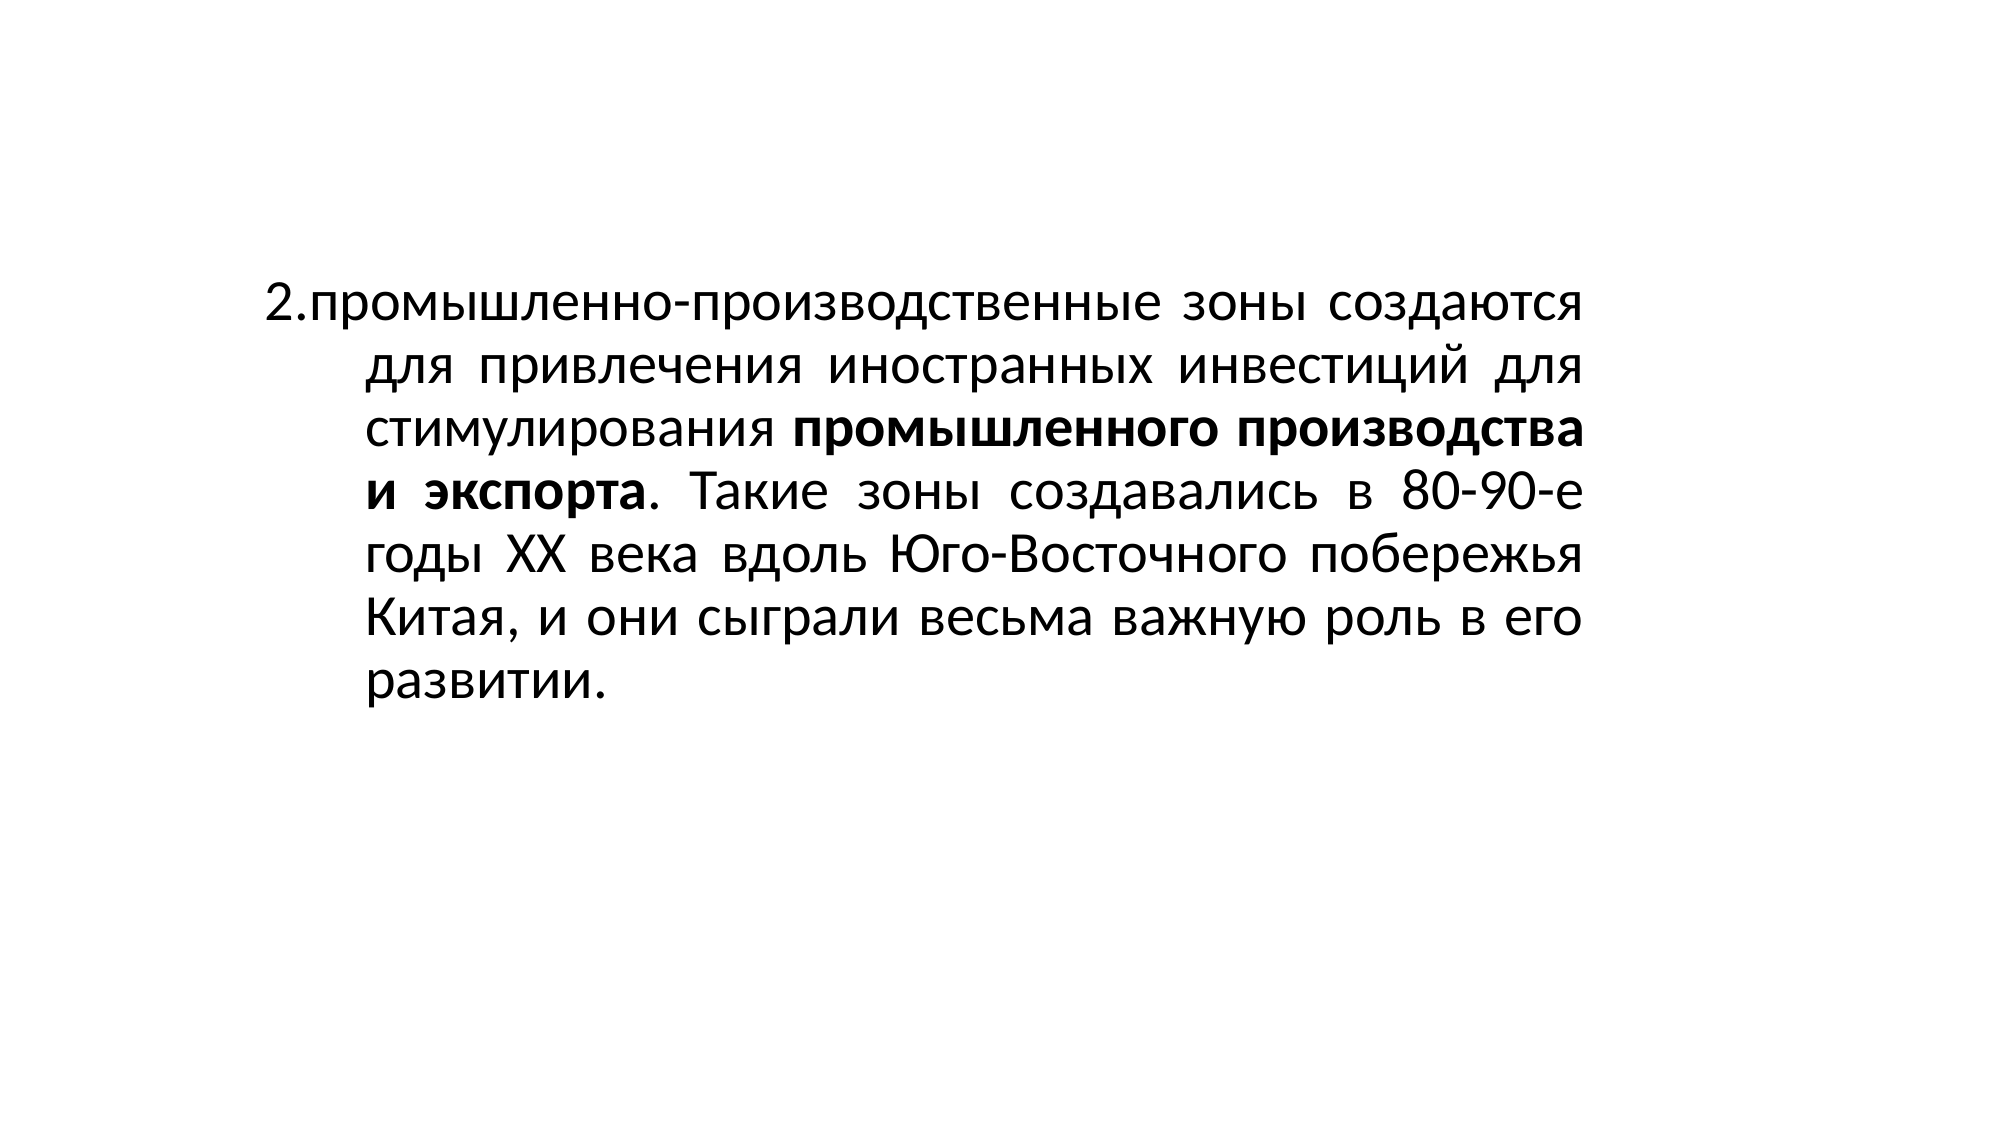

2.промышленно-производственные зоны создаются для привлечения иностранных инвестиций для стимулирования промышленного производства и экспорта. Такие зоны создавались в 80-90-е годы ХХ века вдоль Юго-Восточного побережья Китая, и они сыграли весьма важную роль в его развитии.